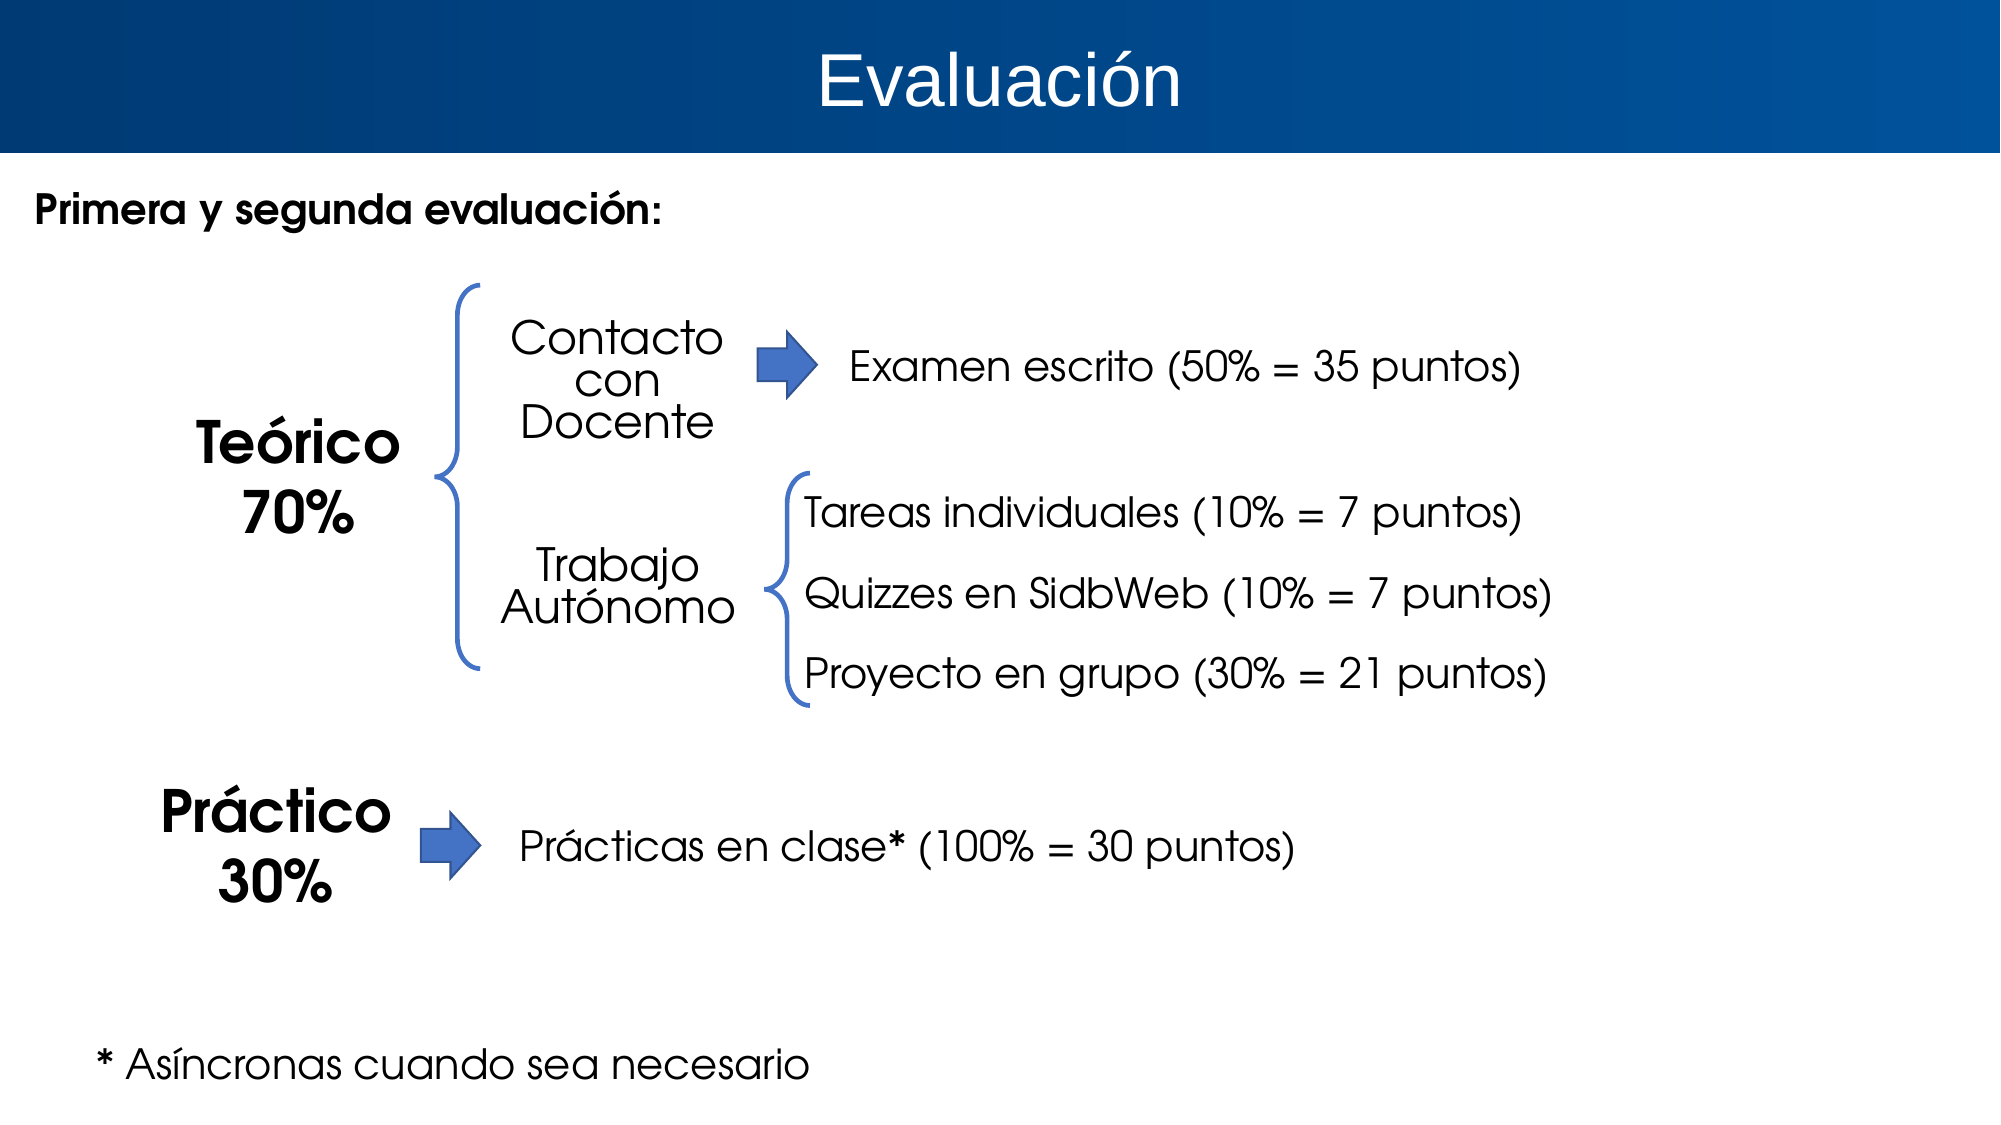

Evaluación
Primera y segunda evaluación:

Contacto con Docente

Examen escrito (50% = 35 puntos)
Teórico
70%

Tareas individuales (10% = 7 puntos)
Trabajo
Autónomo
Quizzes en SidbWeb (10% = 7 puntos)
Proyecto en grupo (30% = 21 puntos)
Práctico
30%

Prácticas en clase* (100% = 30 puntos)
* Asíncronas cuando sea necesario